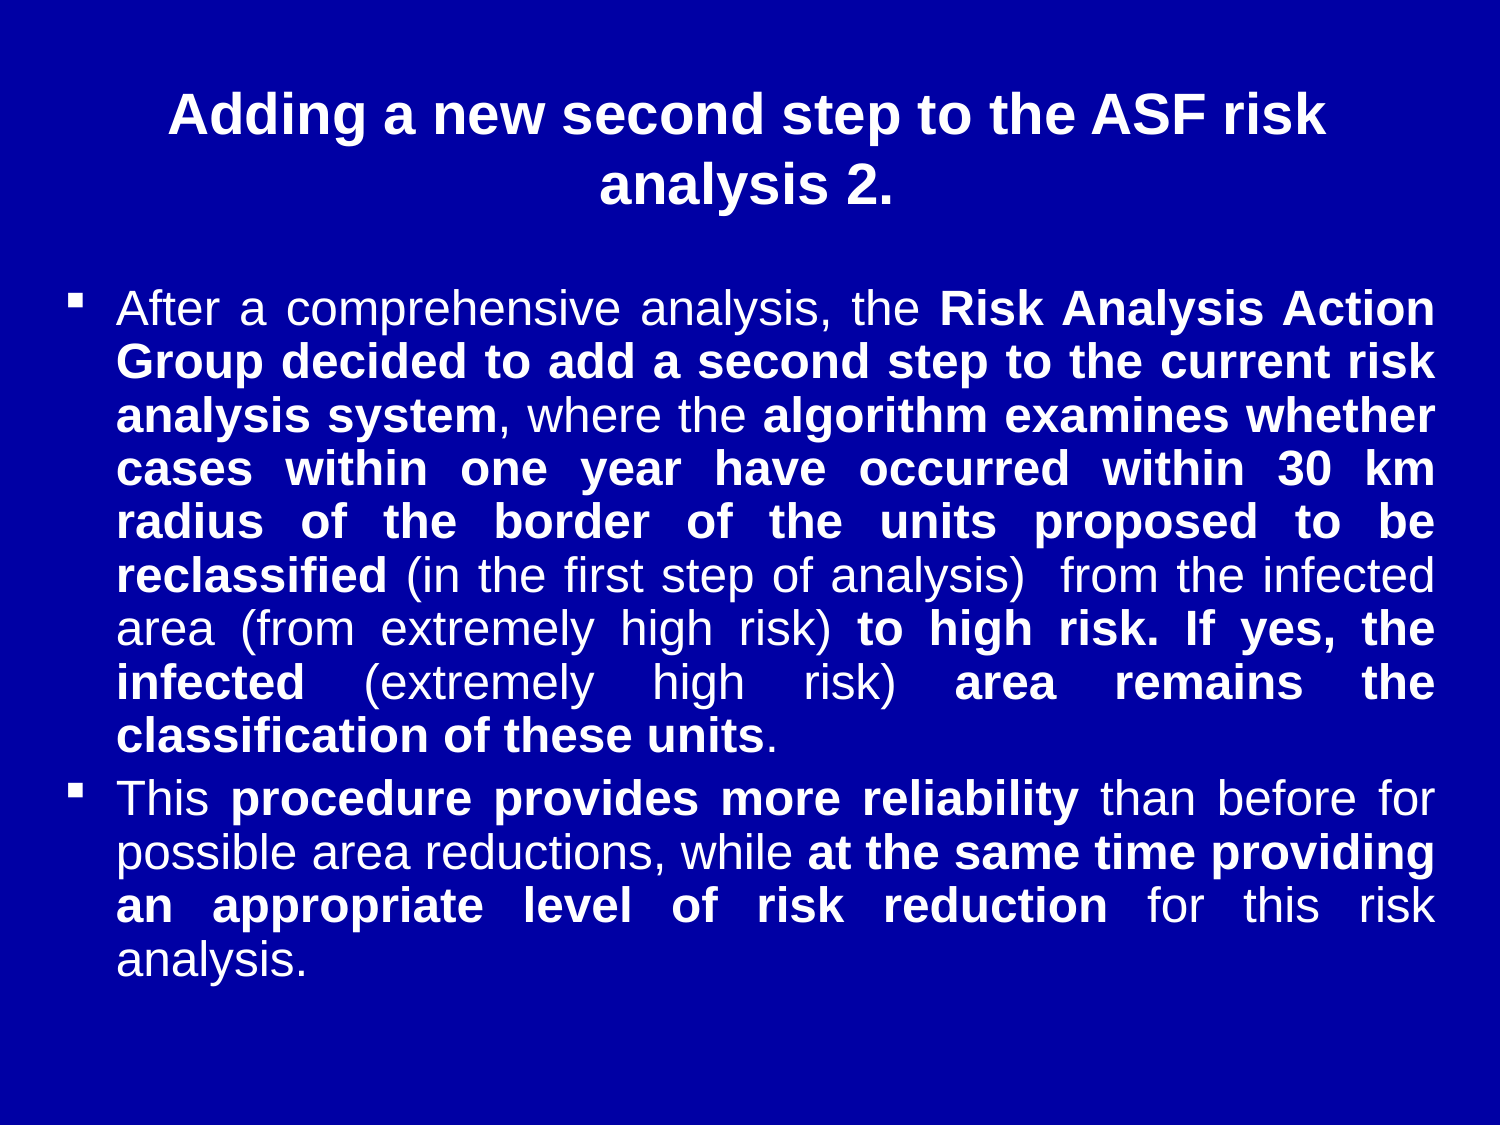

# Adding a new second step to the ASF risk analysis 2.
After a comprehensive analysis, the Risk Analysis Action Group decided to add a second step to the current risk analysis system, where the algorithm examines whether cases within one year have occurred within 30 km radius of the border of the units proposed to be reclassified (in the first step of analysis)  from the infected area (from extremely high risk) to high risk. If yes, the infected (extremely high risk) area remains the classification of these units.
This procedure provides more reliability than before for possible area reductions, while at the same time providing an appropriate level of risk reduction for this risk analysis.